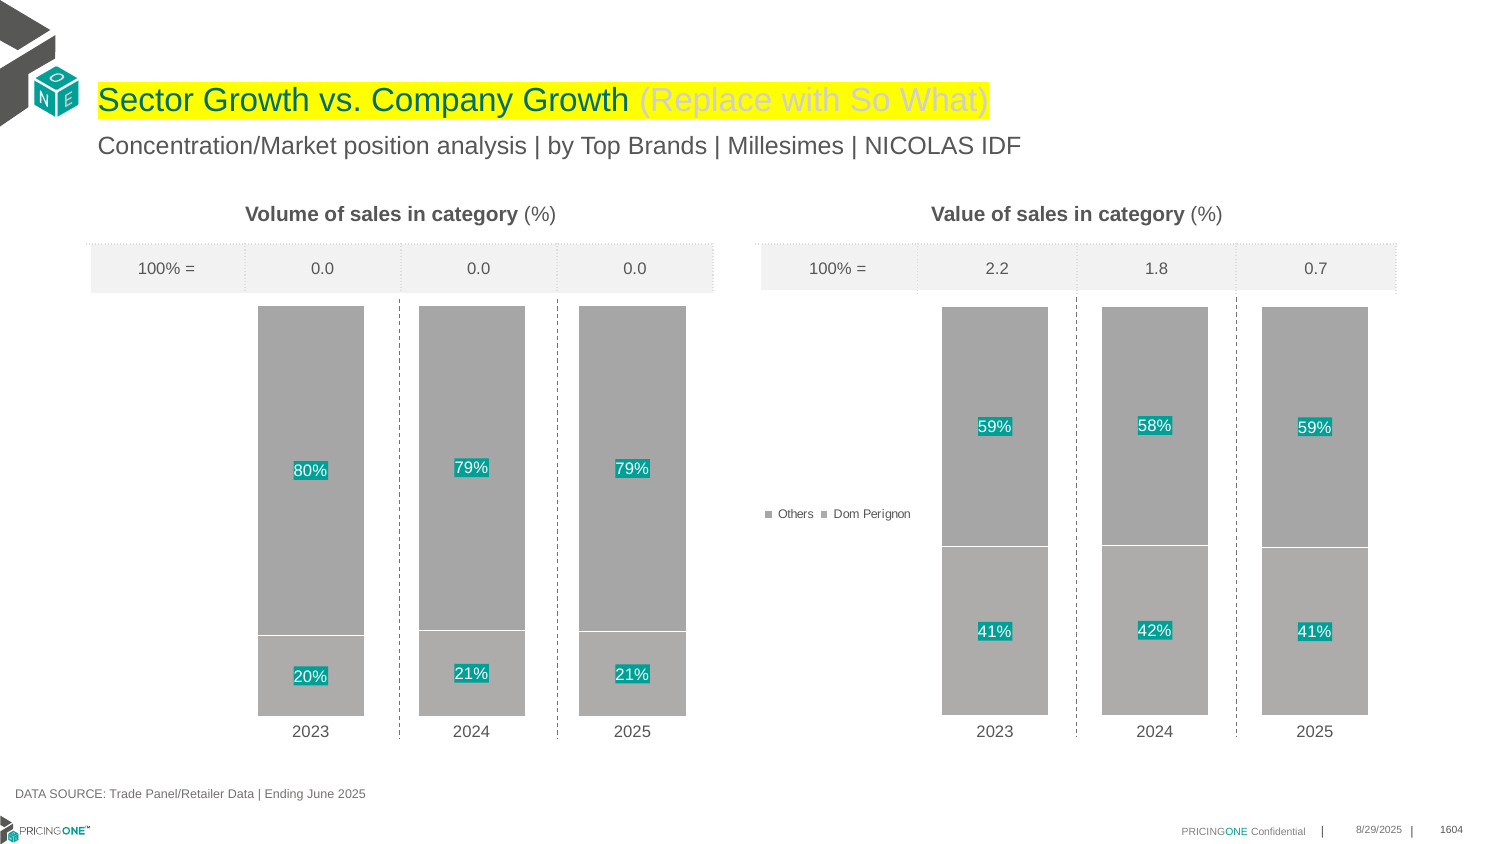

# Sector Growth vs. Company Growth (Replace with So What)
Concentration/Market position analysis | by Top Brands | Millesimes | NICOLAS IDF
| Volume of sales in category (%) |  |  |  |
| --- | --- | --- | --- |
| 100% = | 0.0 | 0.0 | 0.0 |
| Value of sales in category (%) |  |  |  |
| --- | --- | --- | --- |
| 100% = | 2.2 | 1.8 | 0.7 |

### Chart

| Category | Dom Perignon | Others |
|---|---|---|
| 2023 | 0.19662474128323515 | 0.8033752587167649 |
| 2024 | 0.2097795018374847 | 0.7902204981625154 |
| 2025 | 0.20649870496821285 | 0.7935012950317871 |

### Chart

| Category | Dom Perignon | Others |
|---|---|---|
| 2023 | 0.41260731108907905 | 0.587392688910921 |
| 2024 | 0.41680926764011045 | 0.5831907323598896 |
| 2025 | 0.4106256978895265 | 0.5893743021104736 |
DATA SOURCE: Trade Panel/Retailer Data | Ending June 2025

8/29/2025
1604